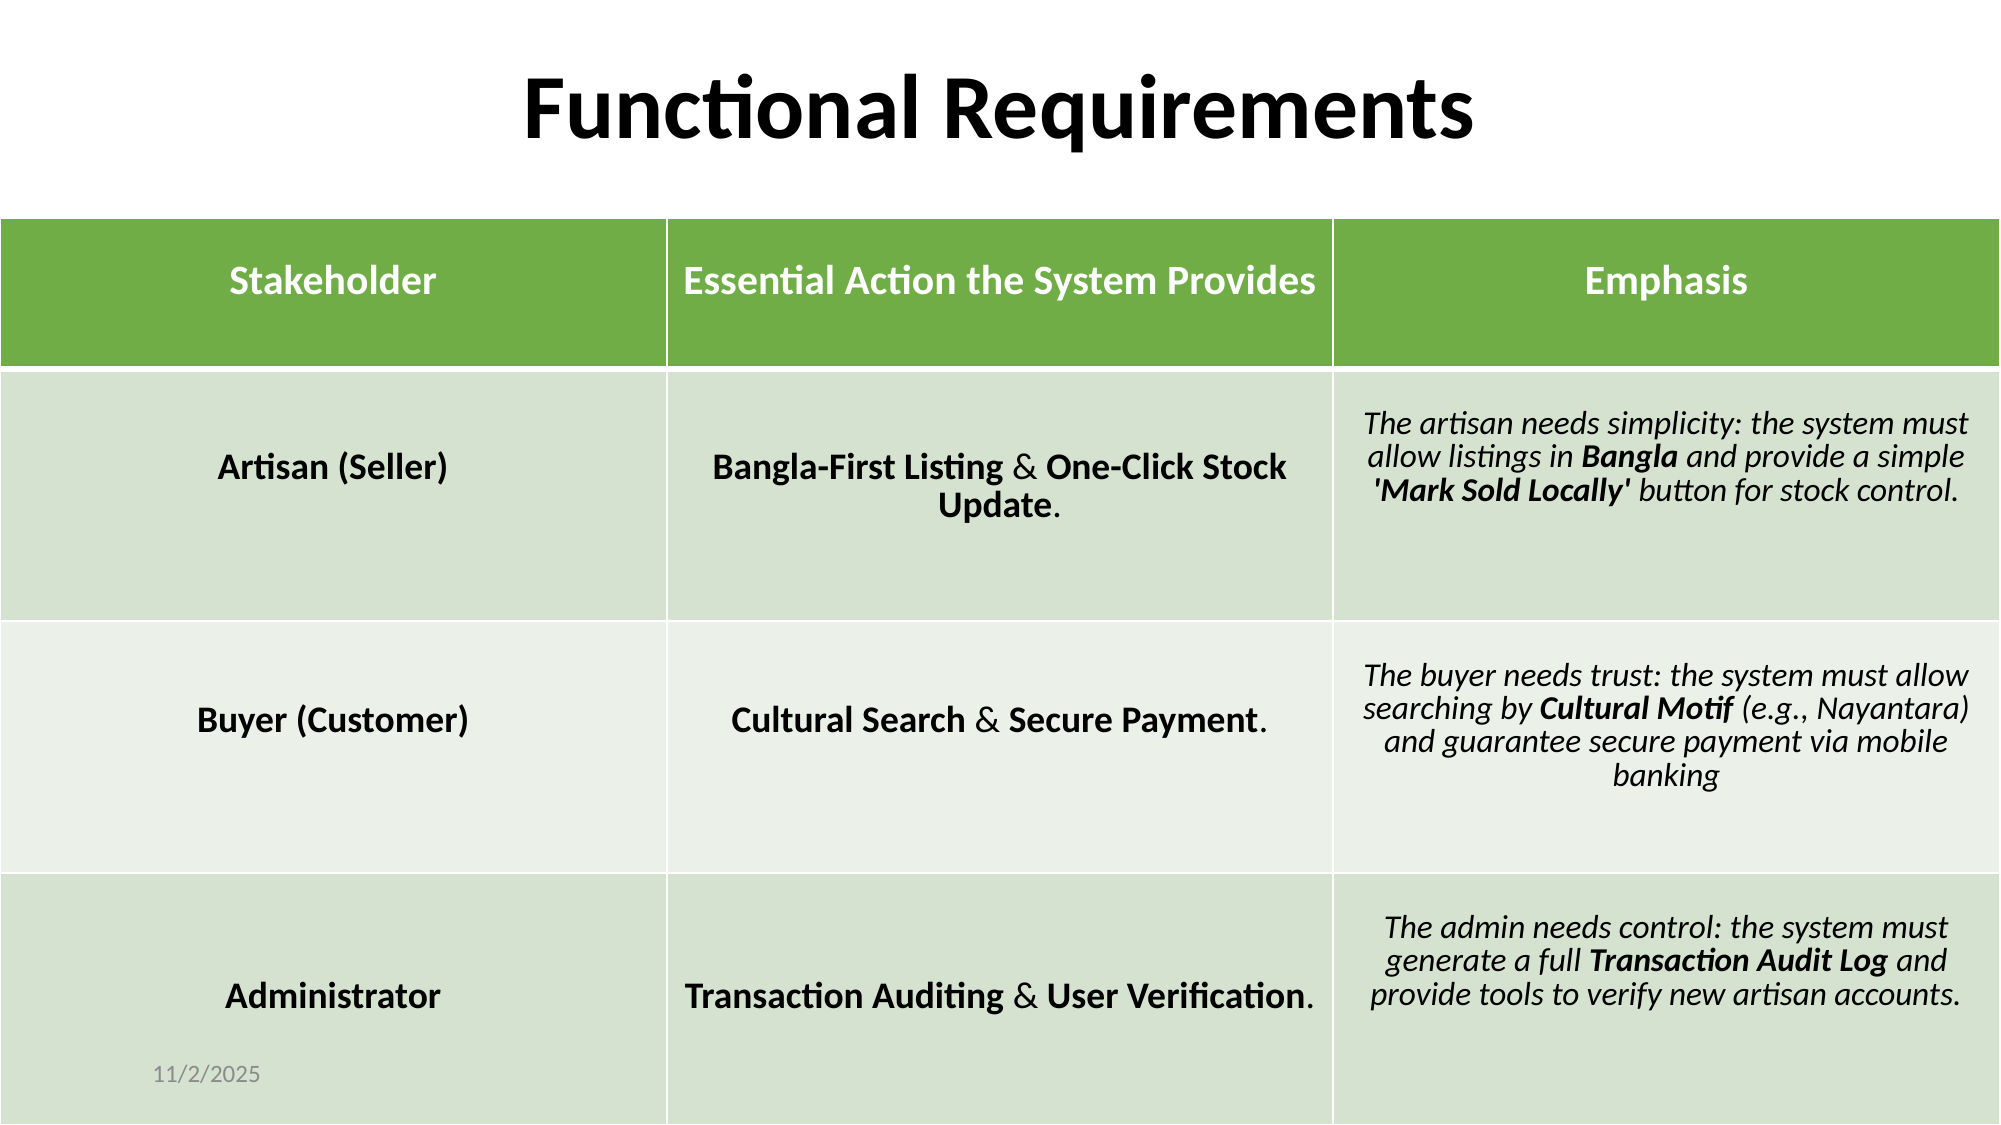

# Functional Requirements
| Stakeholder | Essential Action the System Provides | Emphasis |
| --- | --- | --- |
| Artisan (Seller) | Bangla-First Listing & One-Click Stock Update. | The artisan needs simplicity: the system must allow listings in Bangla and provide a simple 'Mark Sold Locally' button for stock control. |
| Buyer (Customer) | Cultural Search & Secure Payment. | The buyer needs trust: the system must allow searching by Cultural Motif (e.g., Nayantara) and guarantee secure payment via mobile banking |
| Administrator | Transaction Auditing & User Verification. | The admin needs control: the system must generate a full Transaction Audit Log and provide tools to verify new artisan accounts. |
11/2/2025
13